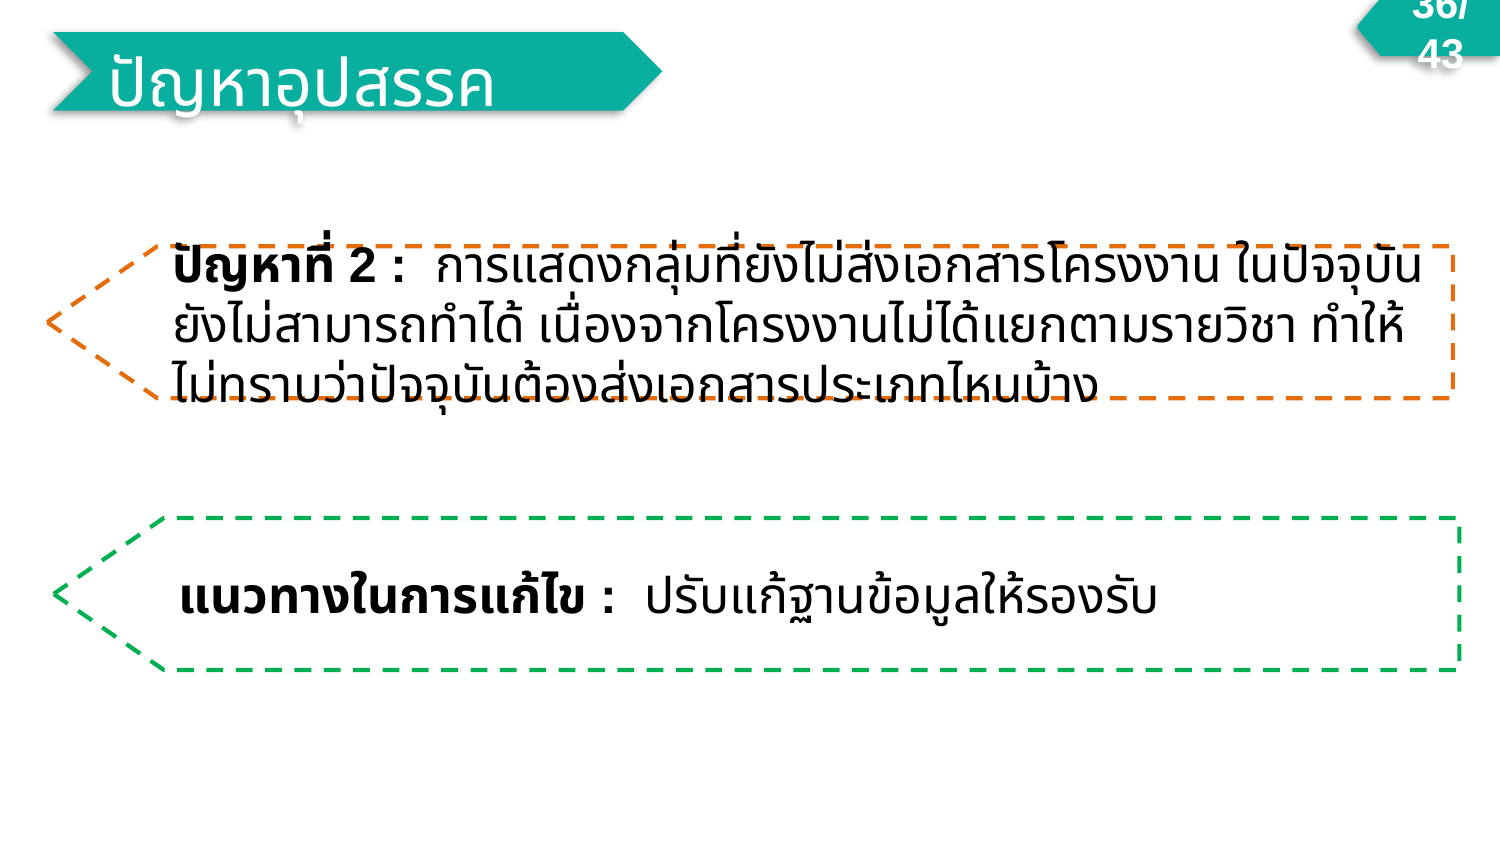

36/43
ปัญหาอุปสรรค
ปัญหาที่ 2 :  การแสดงกลุ่มที่ยังไม่ส่งเอกสารโครงงาน ในปัจจุบันยังไม่สามารถทำได้ เนื่องจากโครงงานไม่ได้แยกตามรายวิชา ทำให้ไม่ทราบว่าปัจจุบันต้องส่งเอกสารประเภทไหนบ้าง
แนวทางในการแก้ไข :  ปรับแก้ฐานข้อมูลให้รองรับ